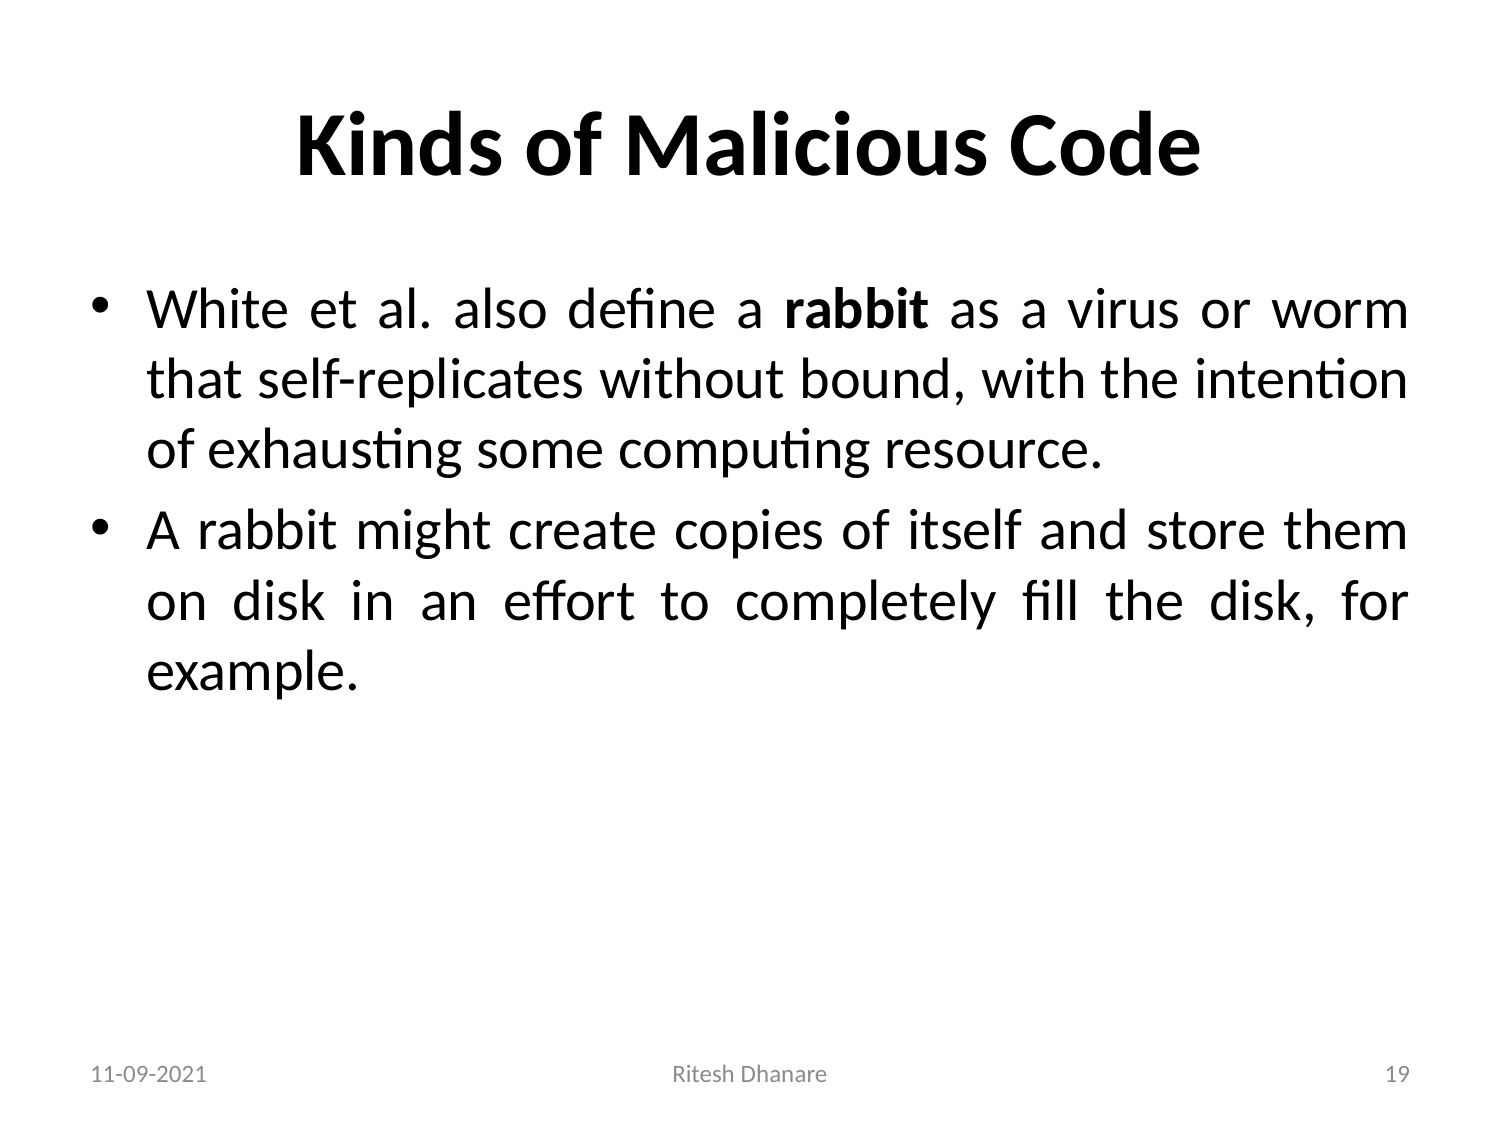

# Kinds of Malicious Code
White et al. also define a rabbit as a virus or worm that self-replicates without bound, with the intention of exhausting some computing resource.
A rabbit might create copies of itself and store them on disk in an effort to completely fill the disk, for example.
11-09-2021
Ritesh Dhanare
19